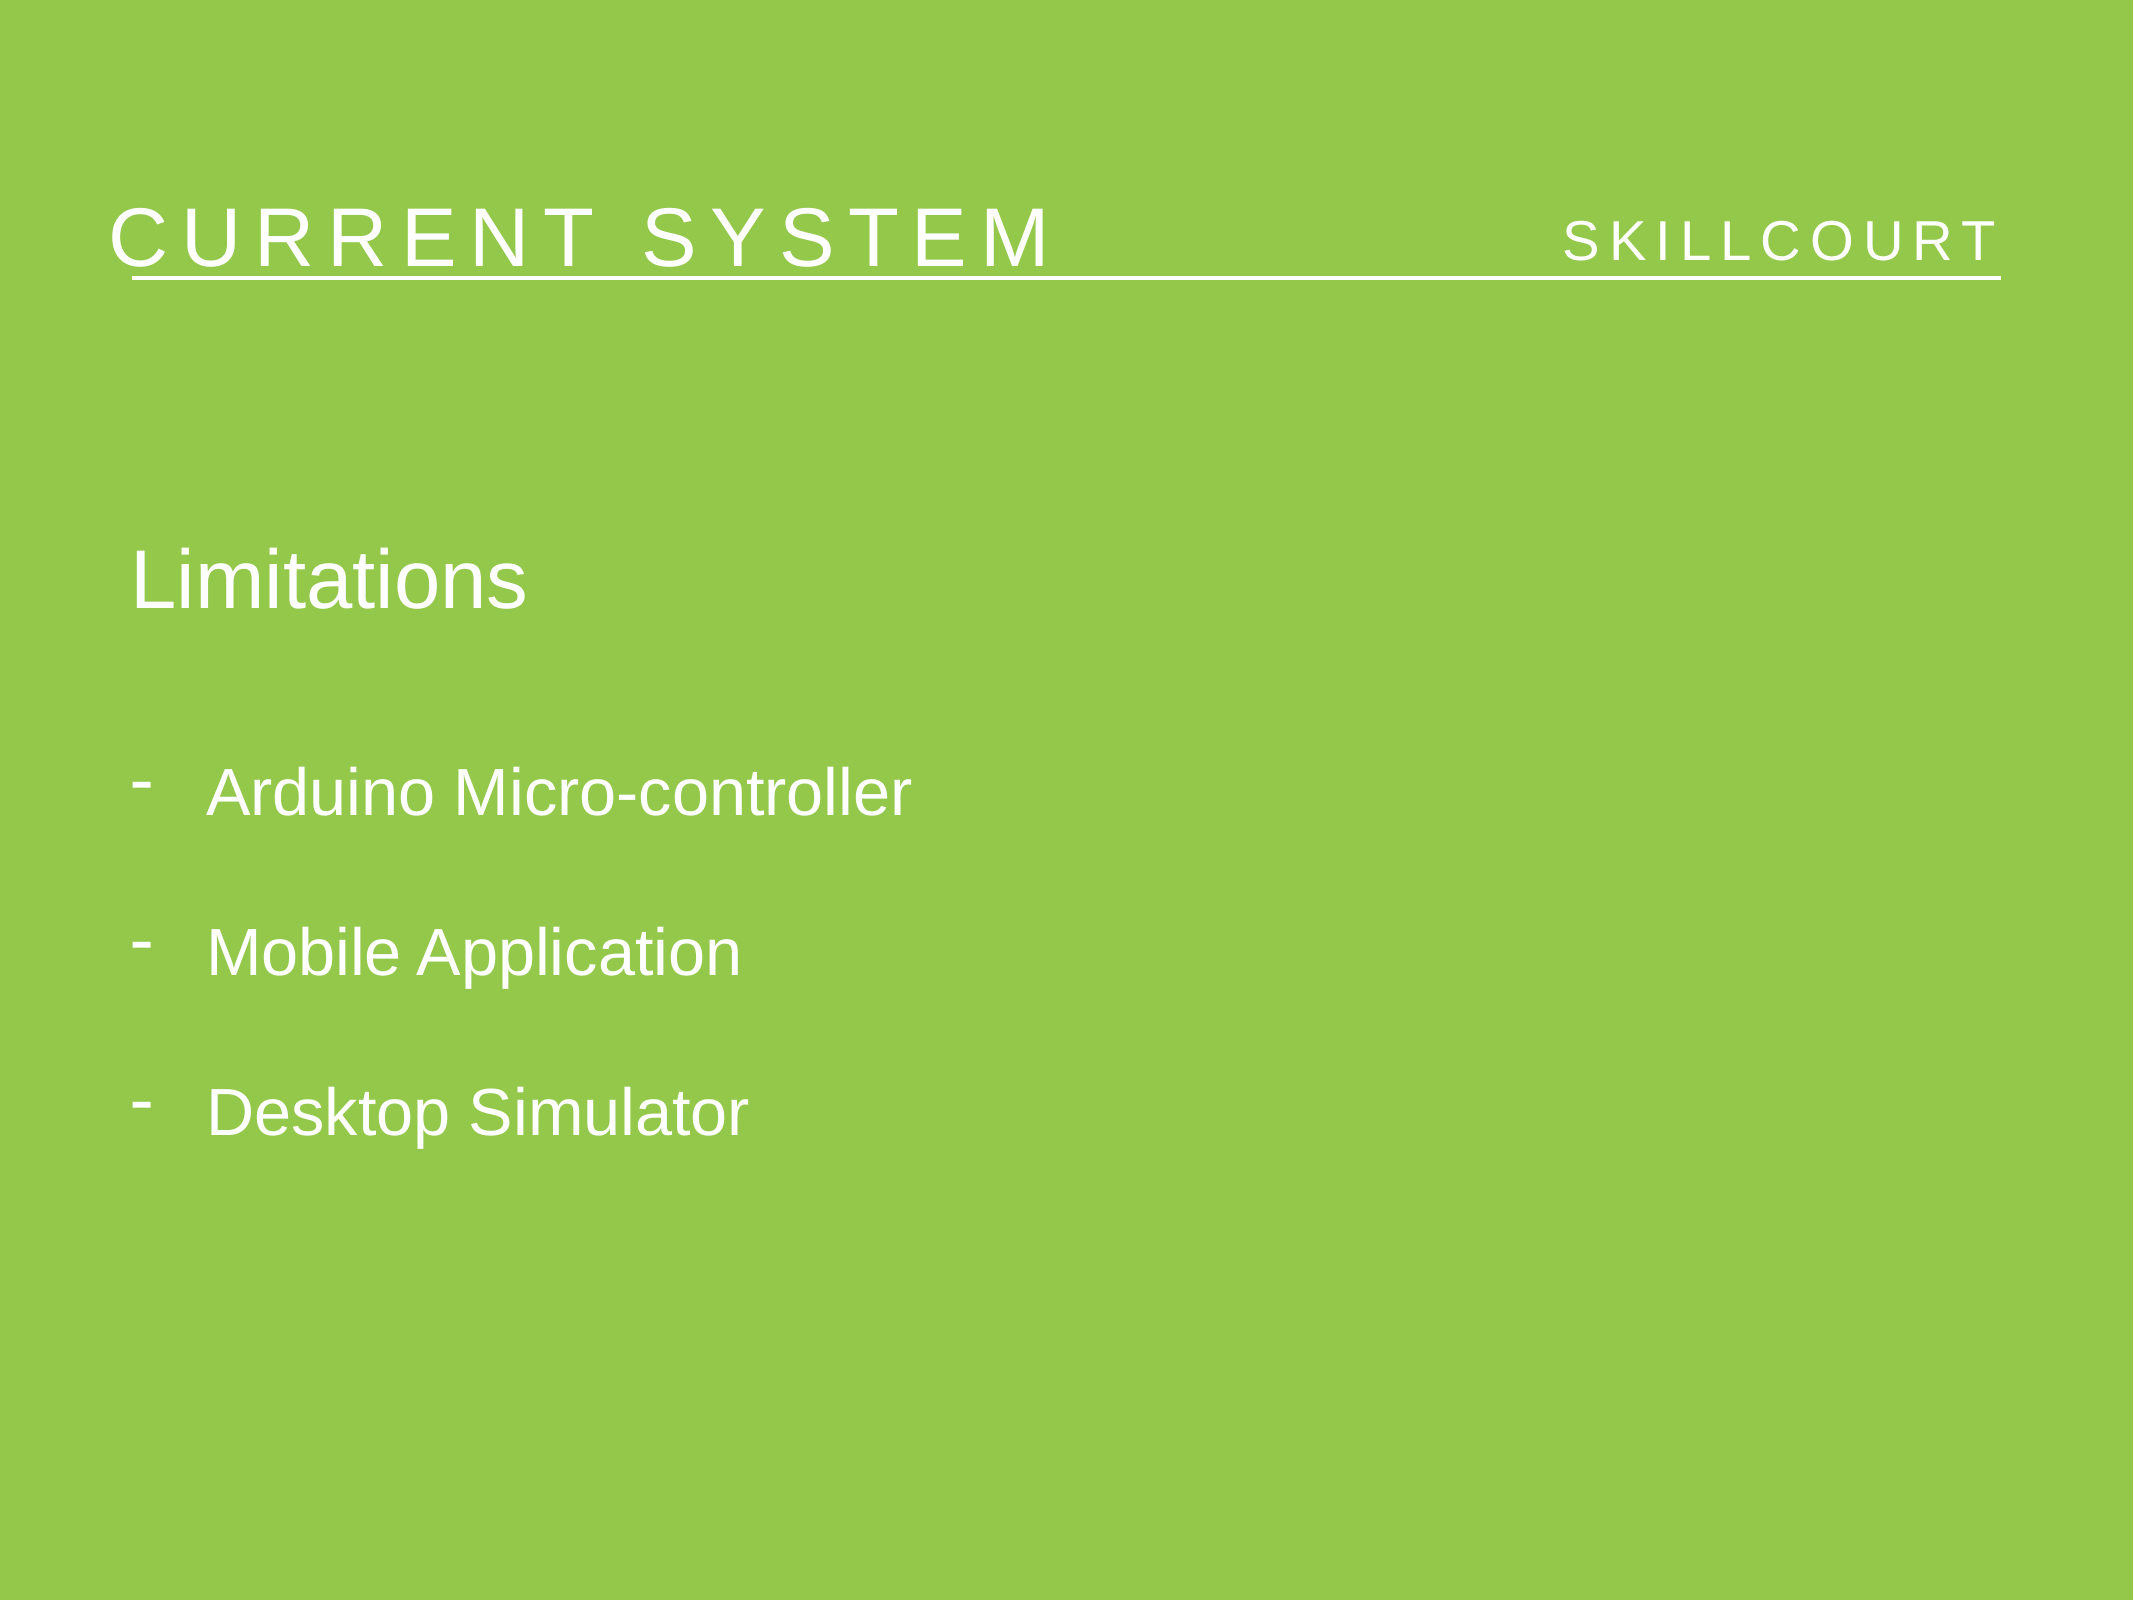

Current system
Skillcourt

Limitations
Arduino Micro-controller
Mobile Application
Desktop Simulator